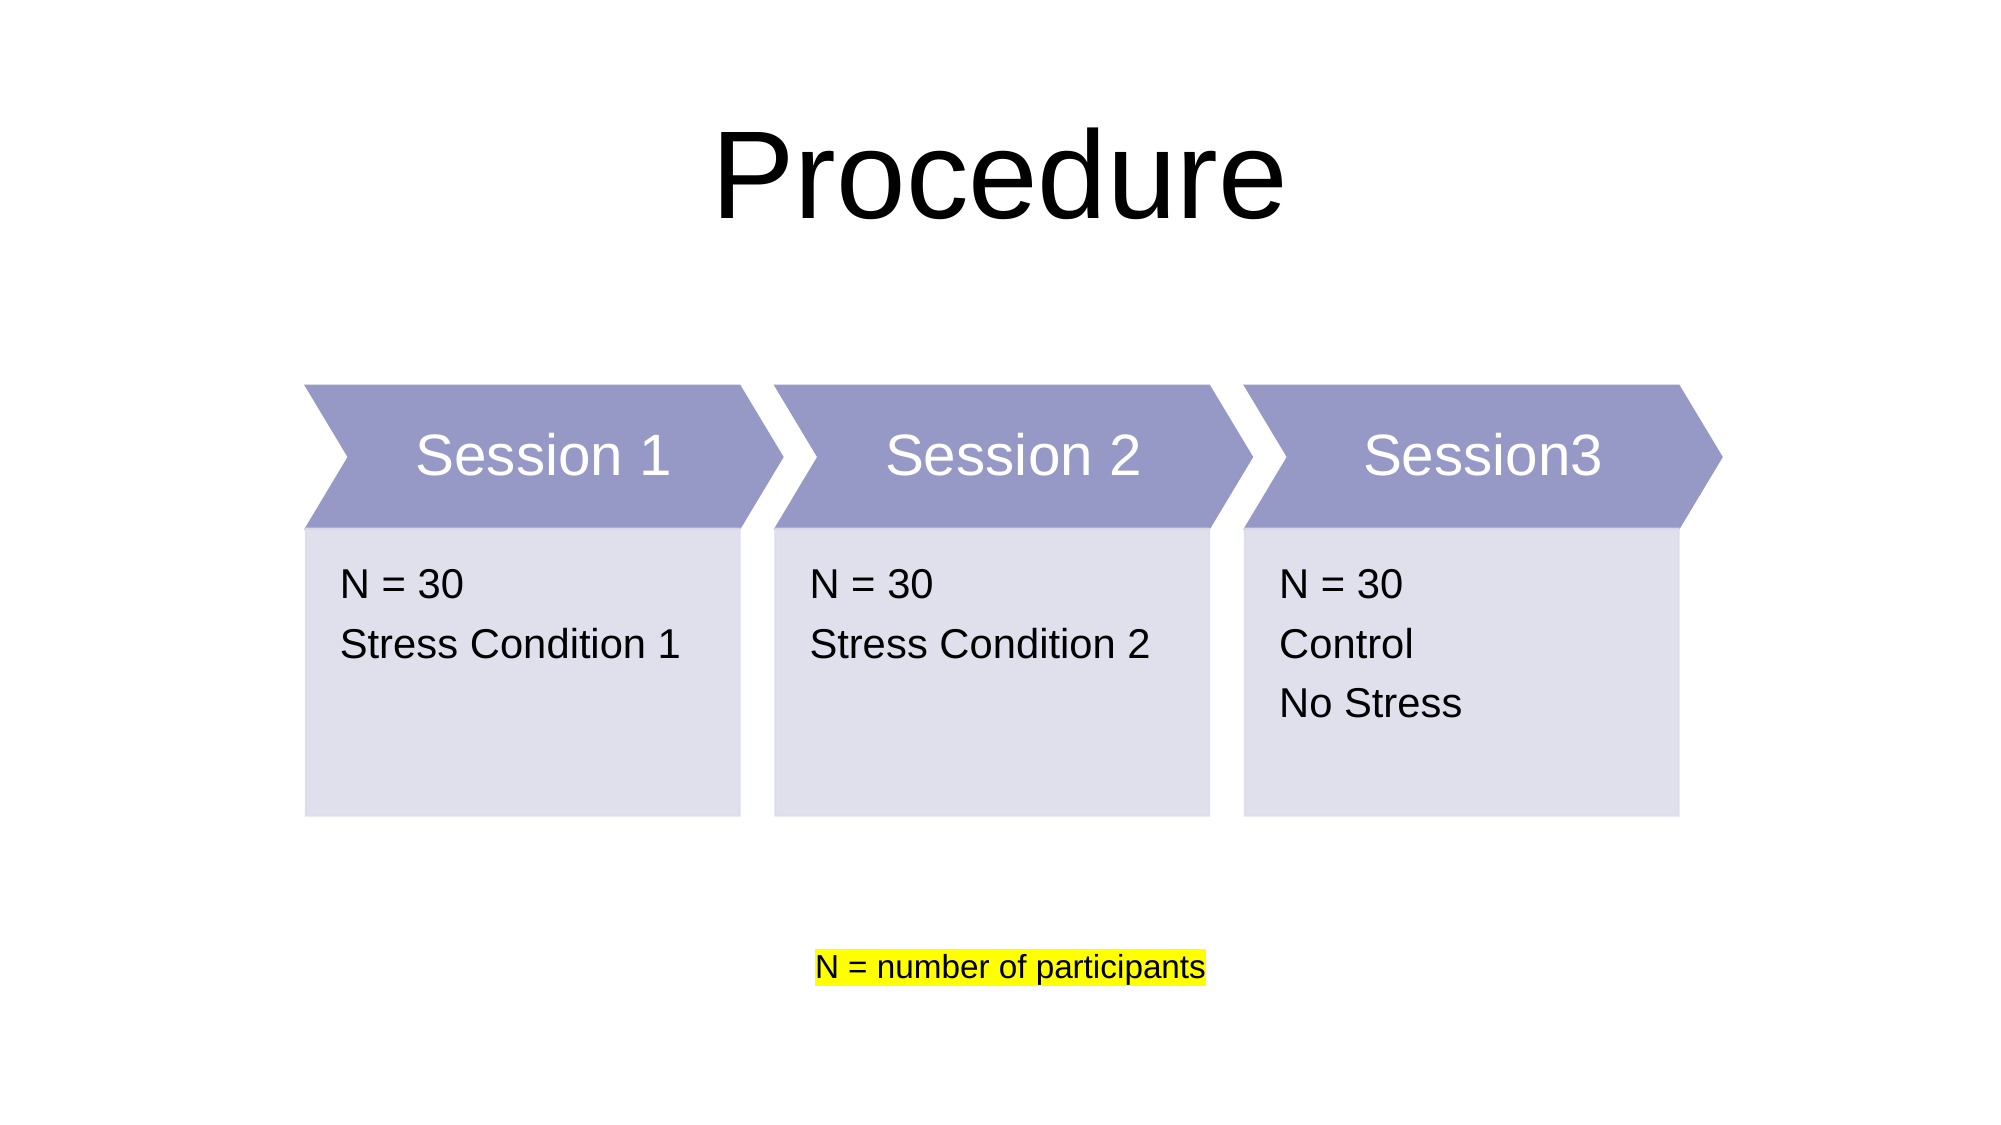

# Procedure
Session 1
N = 30
Stress Condition 1
Session 2
N = 30
Stress Condition 2
Session3
N = 30
Control
No Stress
N = number of participants
12